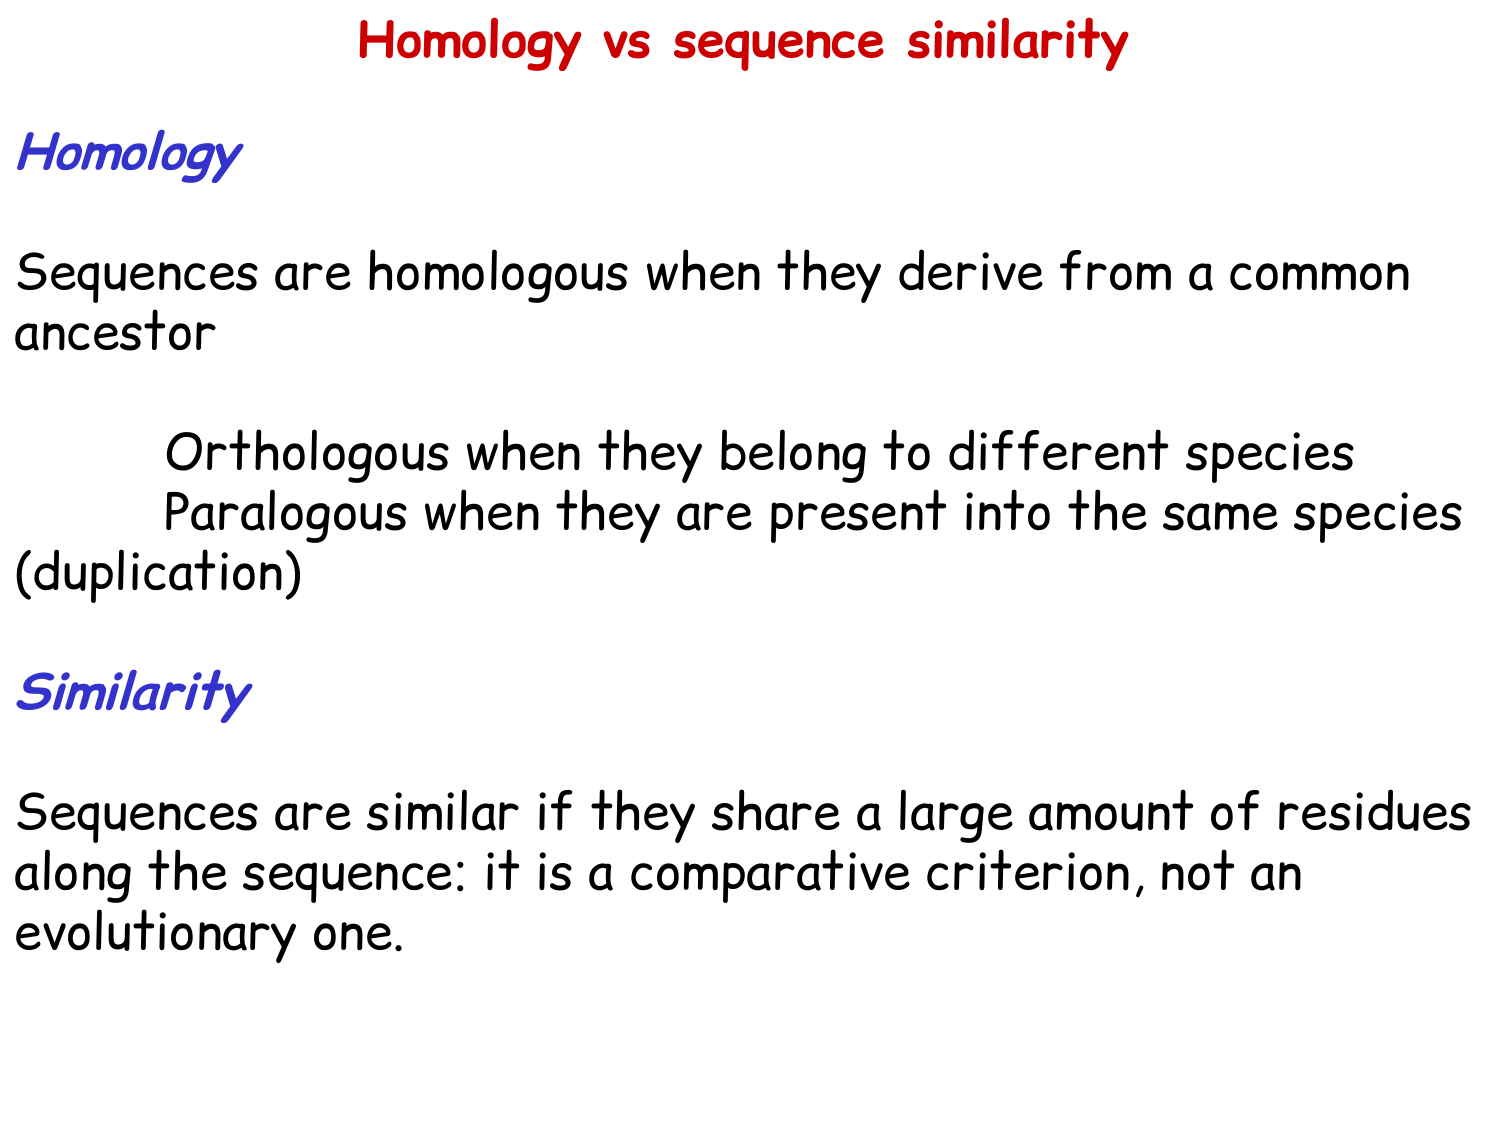

Homology vs sequence similarity
Homology

Sequences are homologous when they derive from a common ancestor

	Orthologous when they belong to different species
	Paralogous when they are present into the same species (duplication)

Similarity

Sequences are similar if they share a large amount of residues along the sequence: it is a comparative criterion, not an evolutionary one.